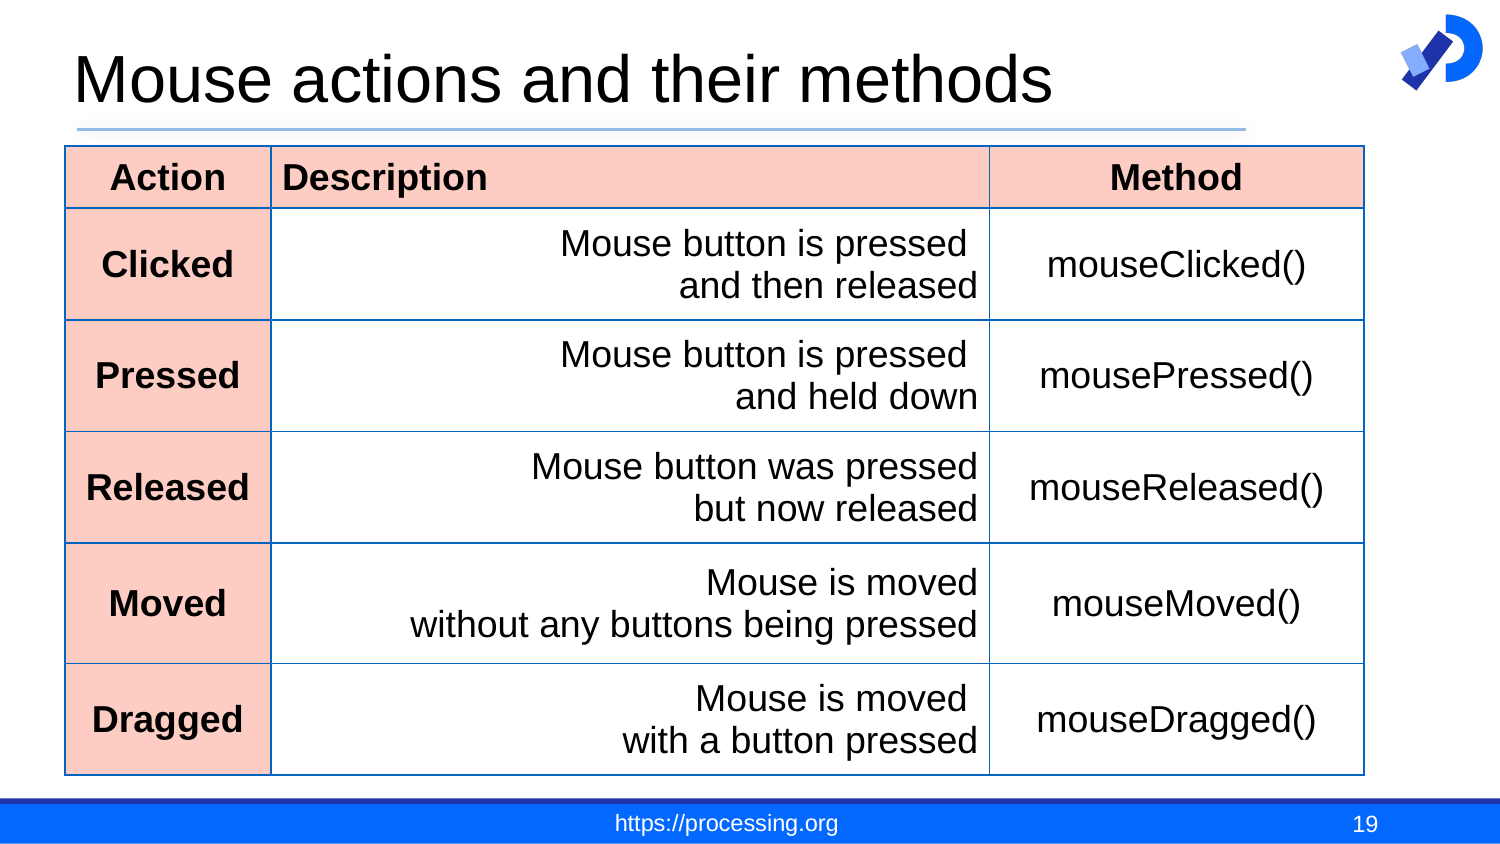

# Mouse actions and their methods
| Action | Description | Method |
| --- | --- | --- |
| Clicked | Mouse button is pressed and then released | mouseClicked() |
| Pressed | Mouse button is pressed and held down | mousePressed() |
| Released | Mouse button was pressed but now released | mouseReleased() |
| Moved | Mouse is moved without any buttons being pressed | mouseMoved() |
| Dragged | Mouse is moved with a button pressed | mouseDragged() |
19
https://processing.org